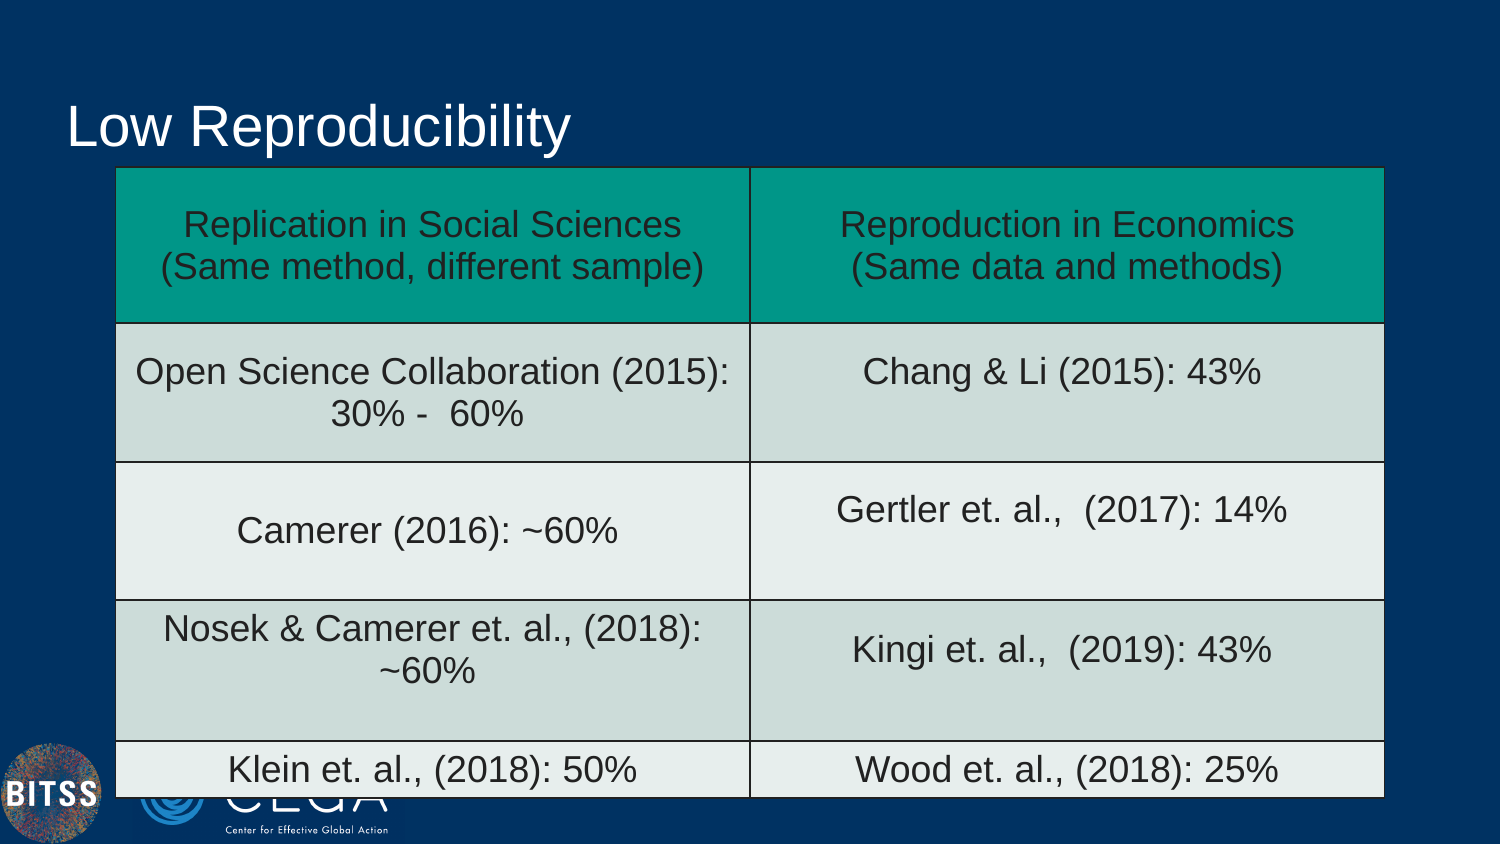

# Low Reproducibility
| Replication in Social Sciences (Same method, different sample) | Reproduction in Economics (Same data and methods) |
| --- | --- |
| Open Science Collaboration (2015): 30% - 60% | Chang & Li (2015): 43% |
| Camerer (2016): ~60% | Gertler et. al., (2017): 14% |
| Nosek & Camerer et. al., (2018): ~60% | Kingi et. al., (2019): 43% |
| Klein et. al., (2018): 50% | Wood et. al., (2018): 25% |